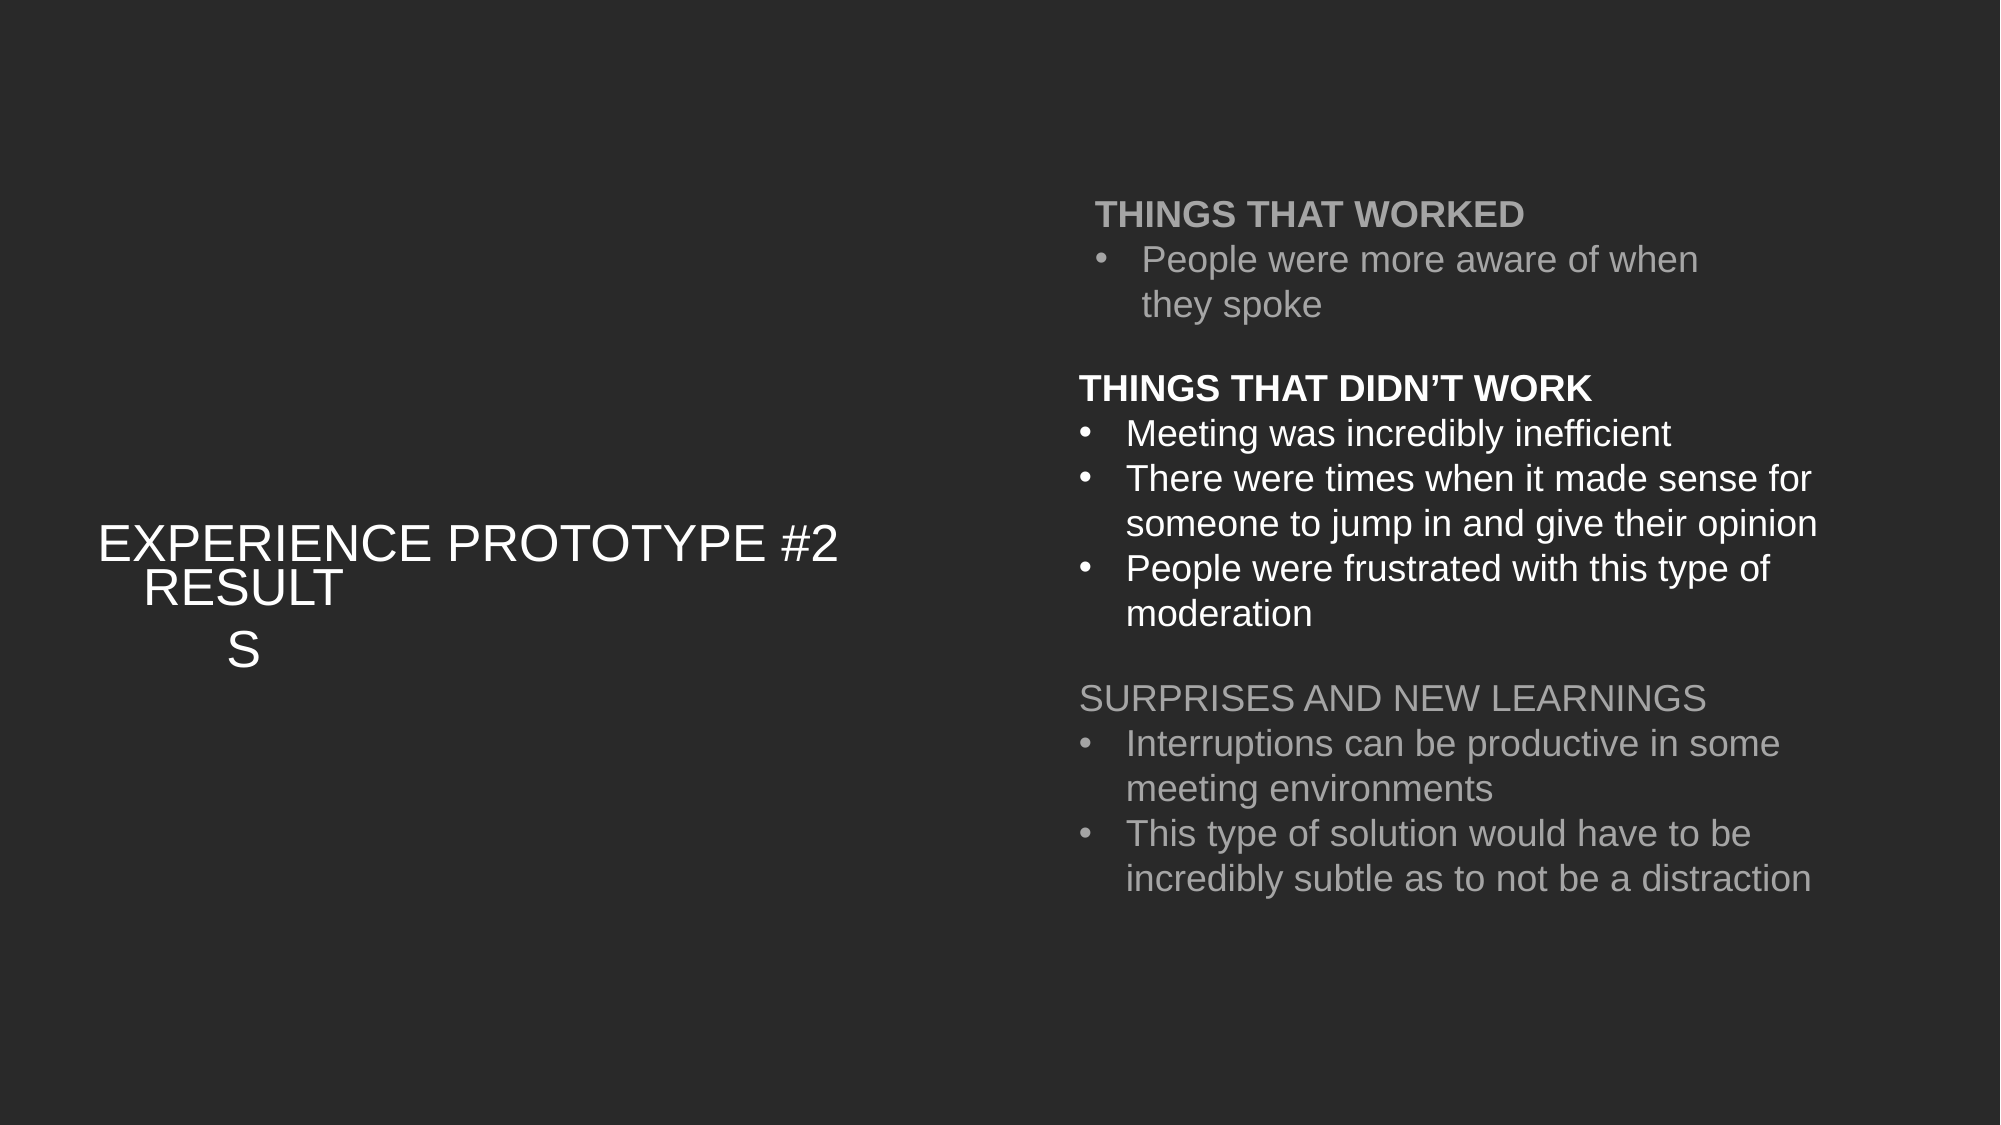

THINGS THAT WORKED
People were more aware of when they spoke
THINGS THAT DIDN’T WORK
Meeting was incredibly inefficient
There were times when it made sense for someone to jump in and give their opinion
People were frustrated with this type of moderation
EXPERIENCE PROTOTYPE #2
RESULTS
SURPRISES AND NEW LEARNINGS
Interruptions can be productive in some meeting environments
This type of solution would have to be incredibly subtle as to not be a distraction